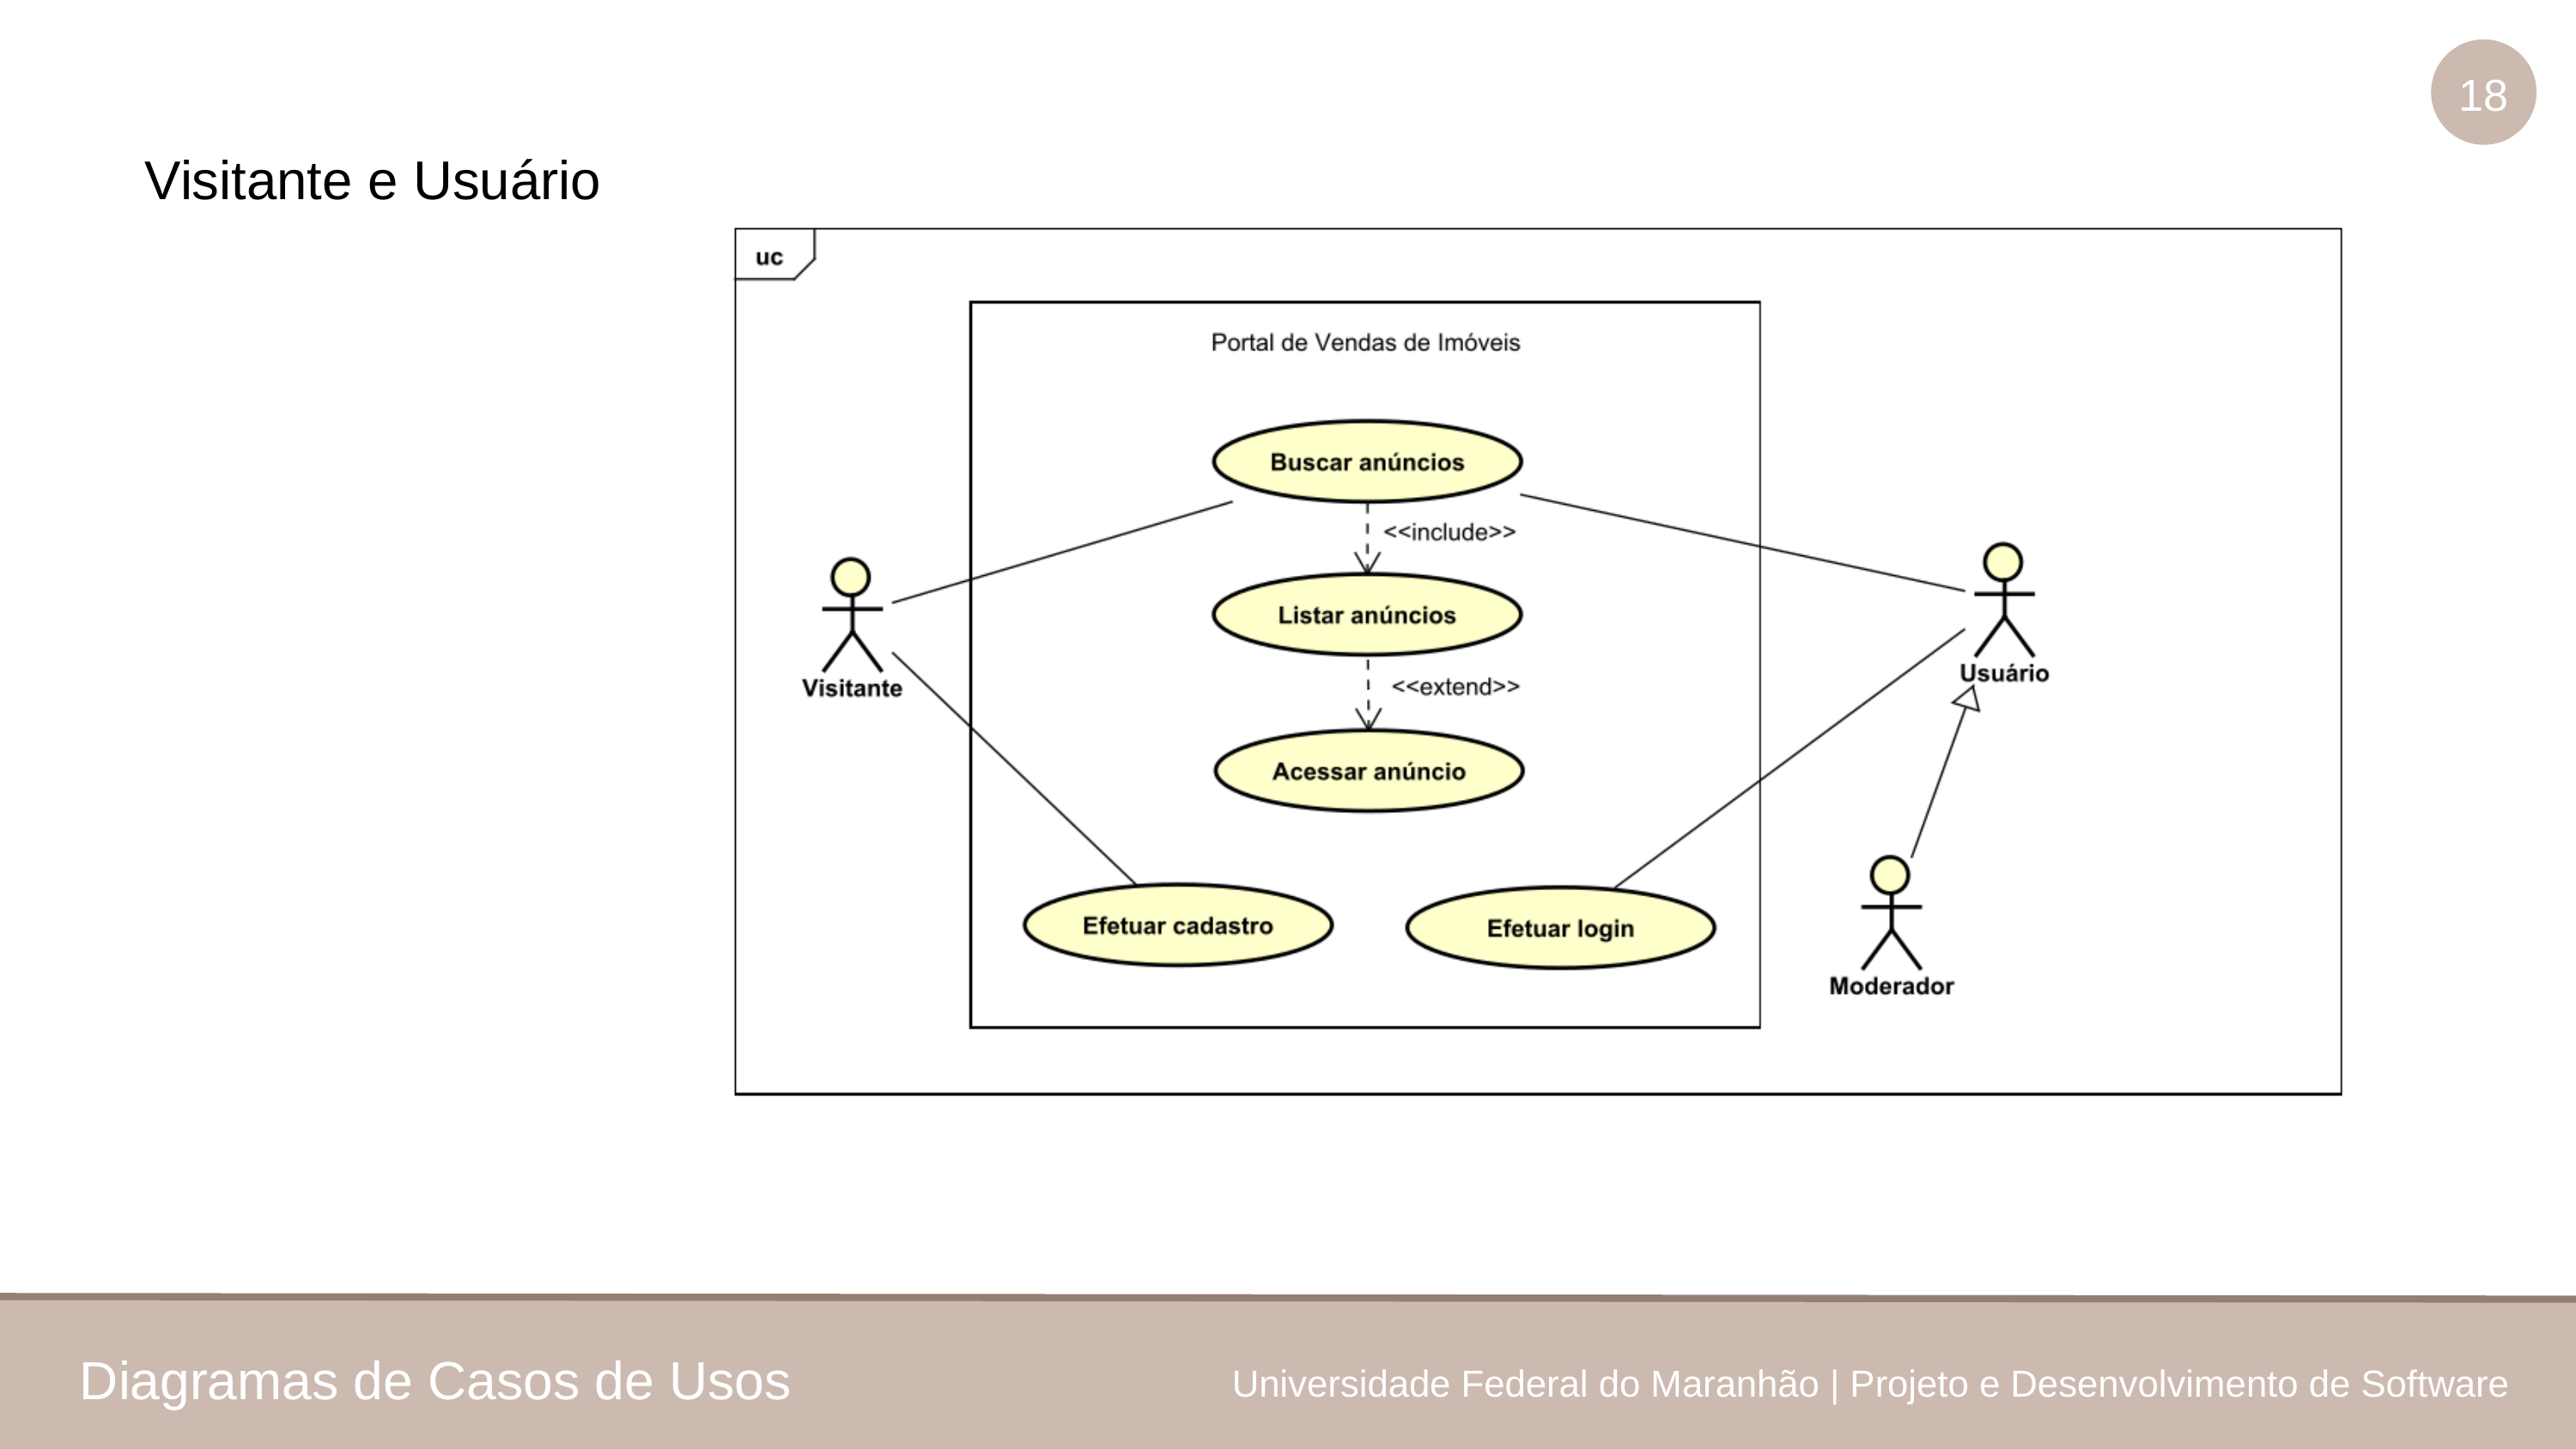

18
Visitante e Usuário

Diagramas de Casos de Usos
Universidade Federal do Maranhão | Projeto e Desenvolvimento de Software

Diagramas de Casos de Uso
Universidade Federal do Maranhão | Projeto e Desenvolvimento de Software